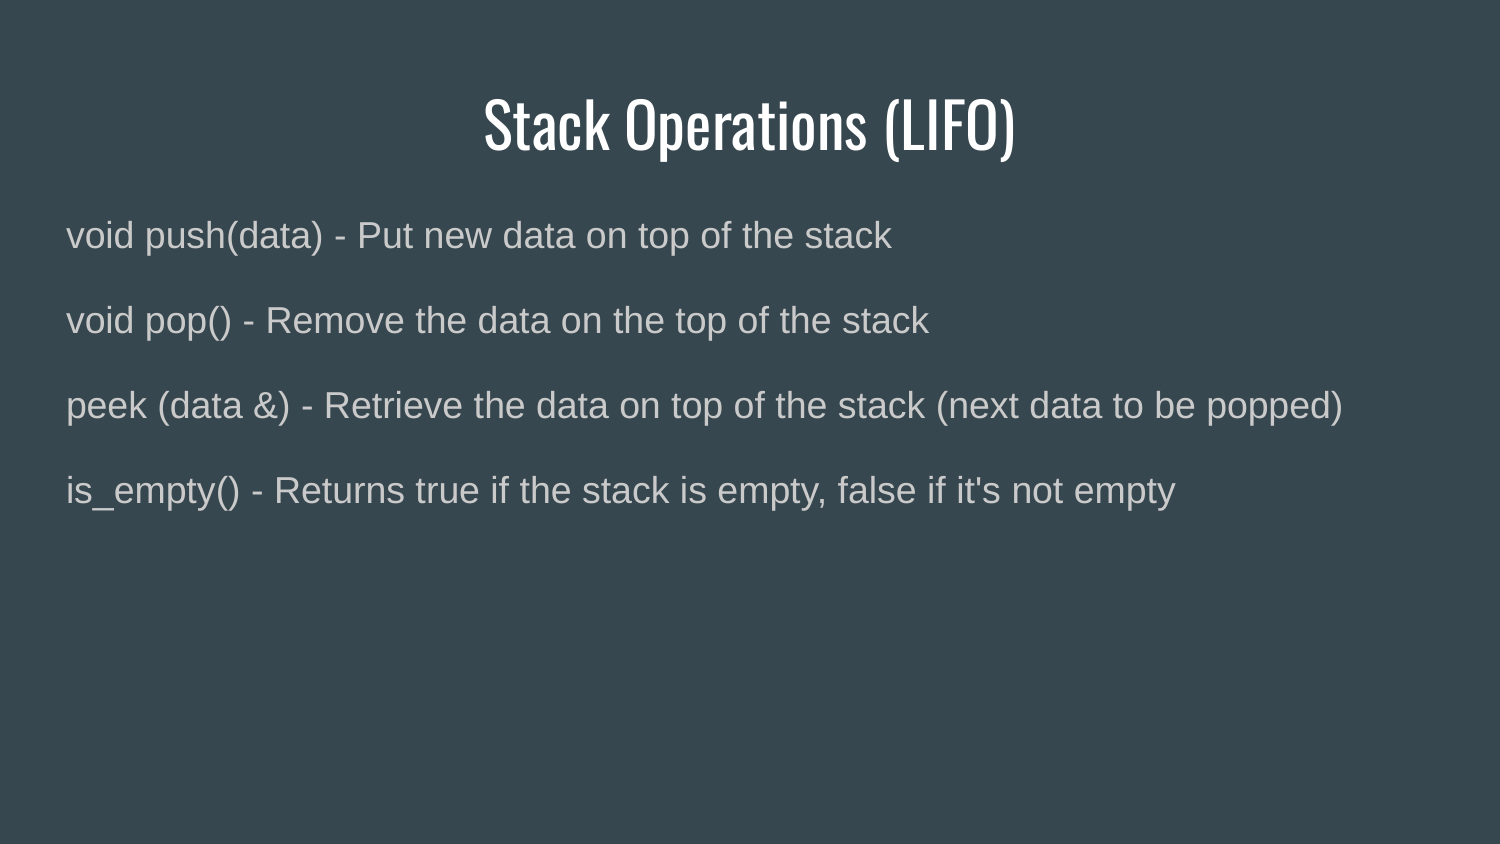

# Stack Operations (LIFO)
void push(data) - Put new data on top of the stack
void pop() - Remove the data on the top of the stack
peek (data &) - Retrieve the data on top of the stack (next data to be popped)
is_empty() - Returns true if the stack is empty, false if it's not empty